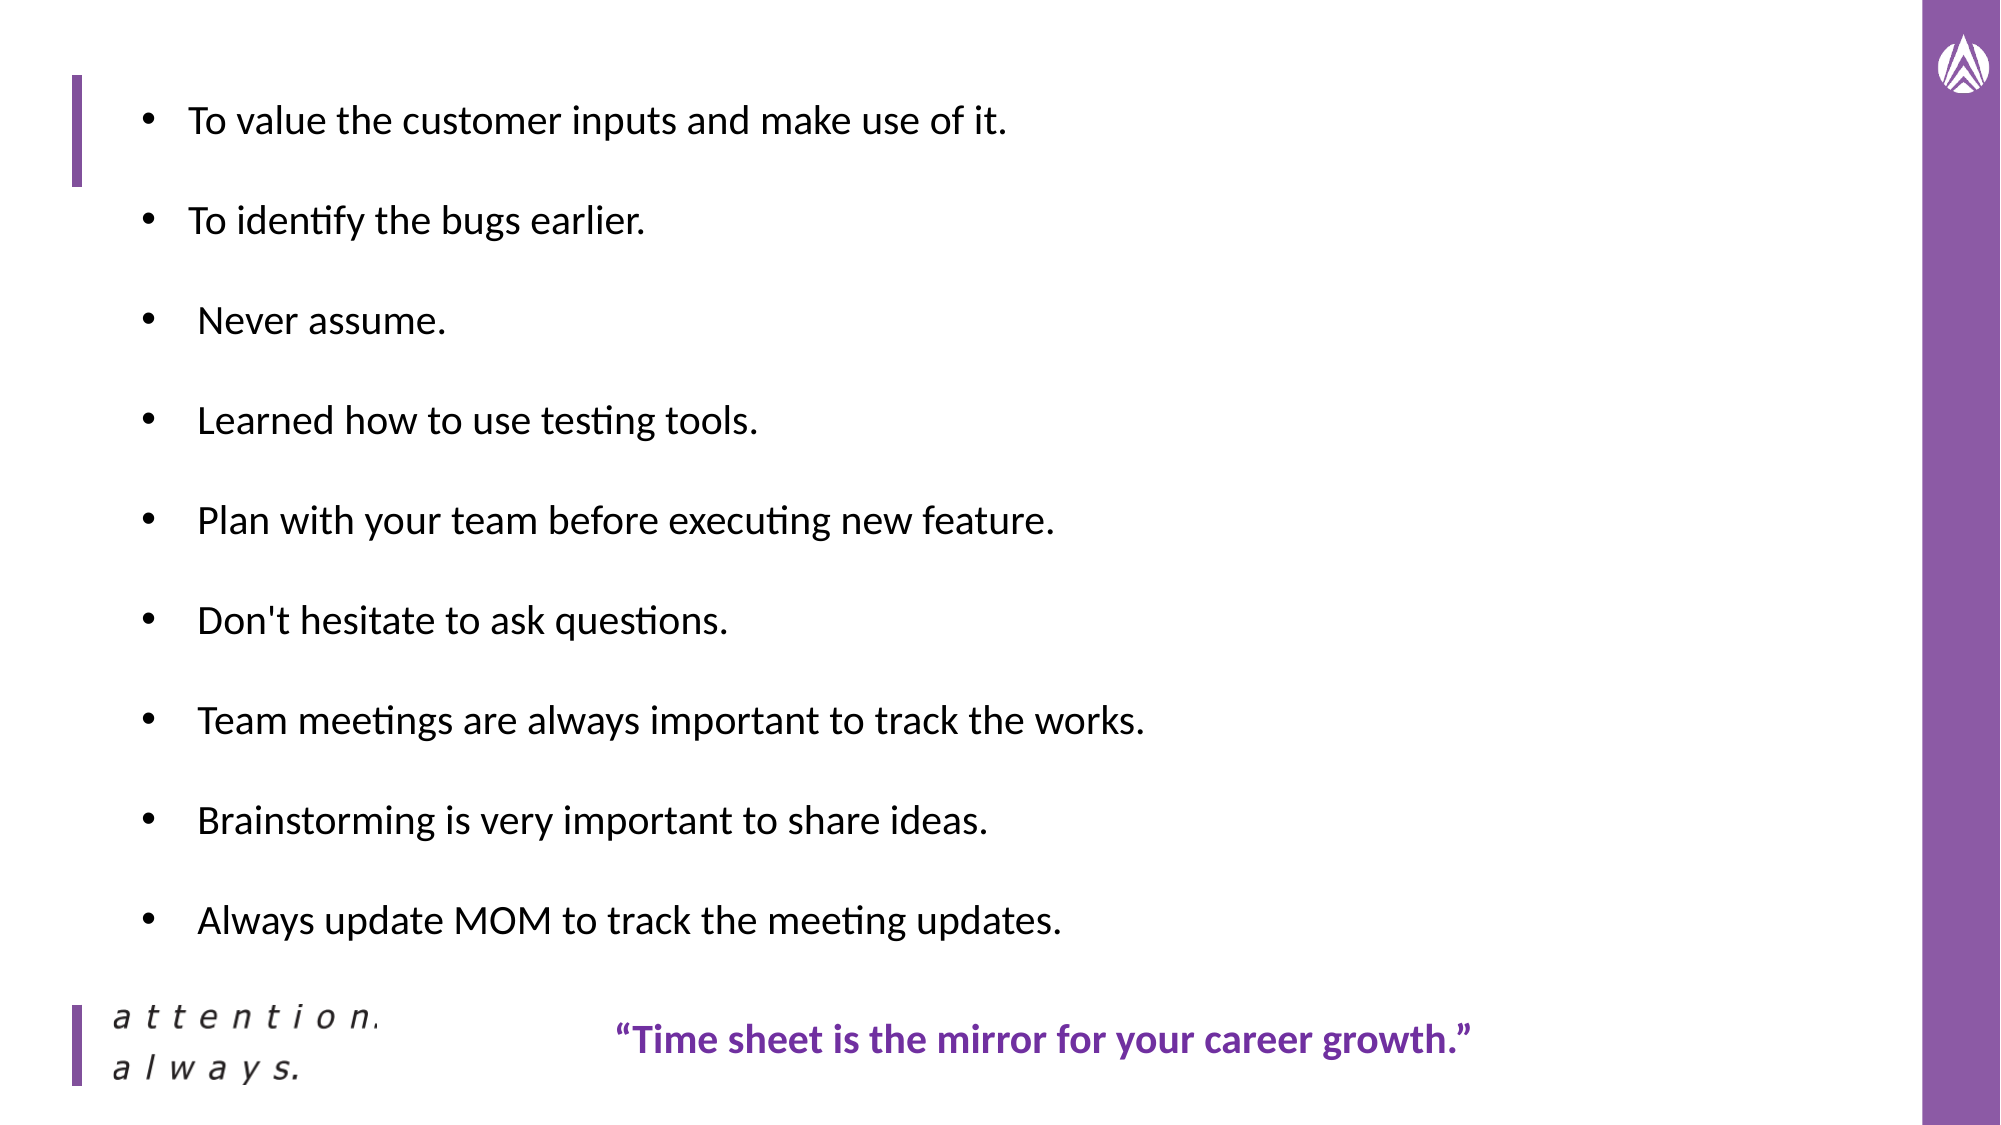

To value the customer inputs and make use of it.​

To identify the bugs earlier.​

Never assume.​

Learned how to use testing tools.​

Plan with your team before executing new feature.

Don't hesitate to ask questions.​

Team meetings are always important to track the works.​

Brainstorming is very important to share ideas.​

Always update MOM to track the meeting updates.

“Time sheet is the mirror for your career growth.”